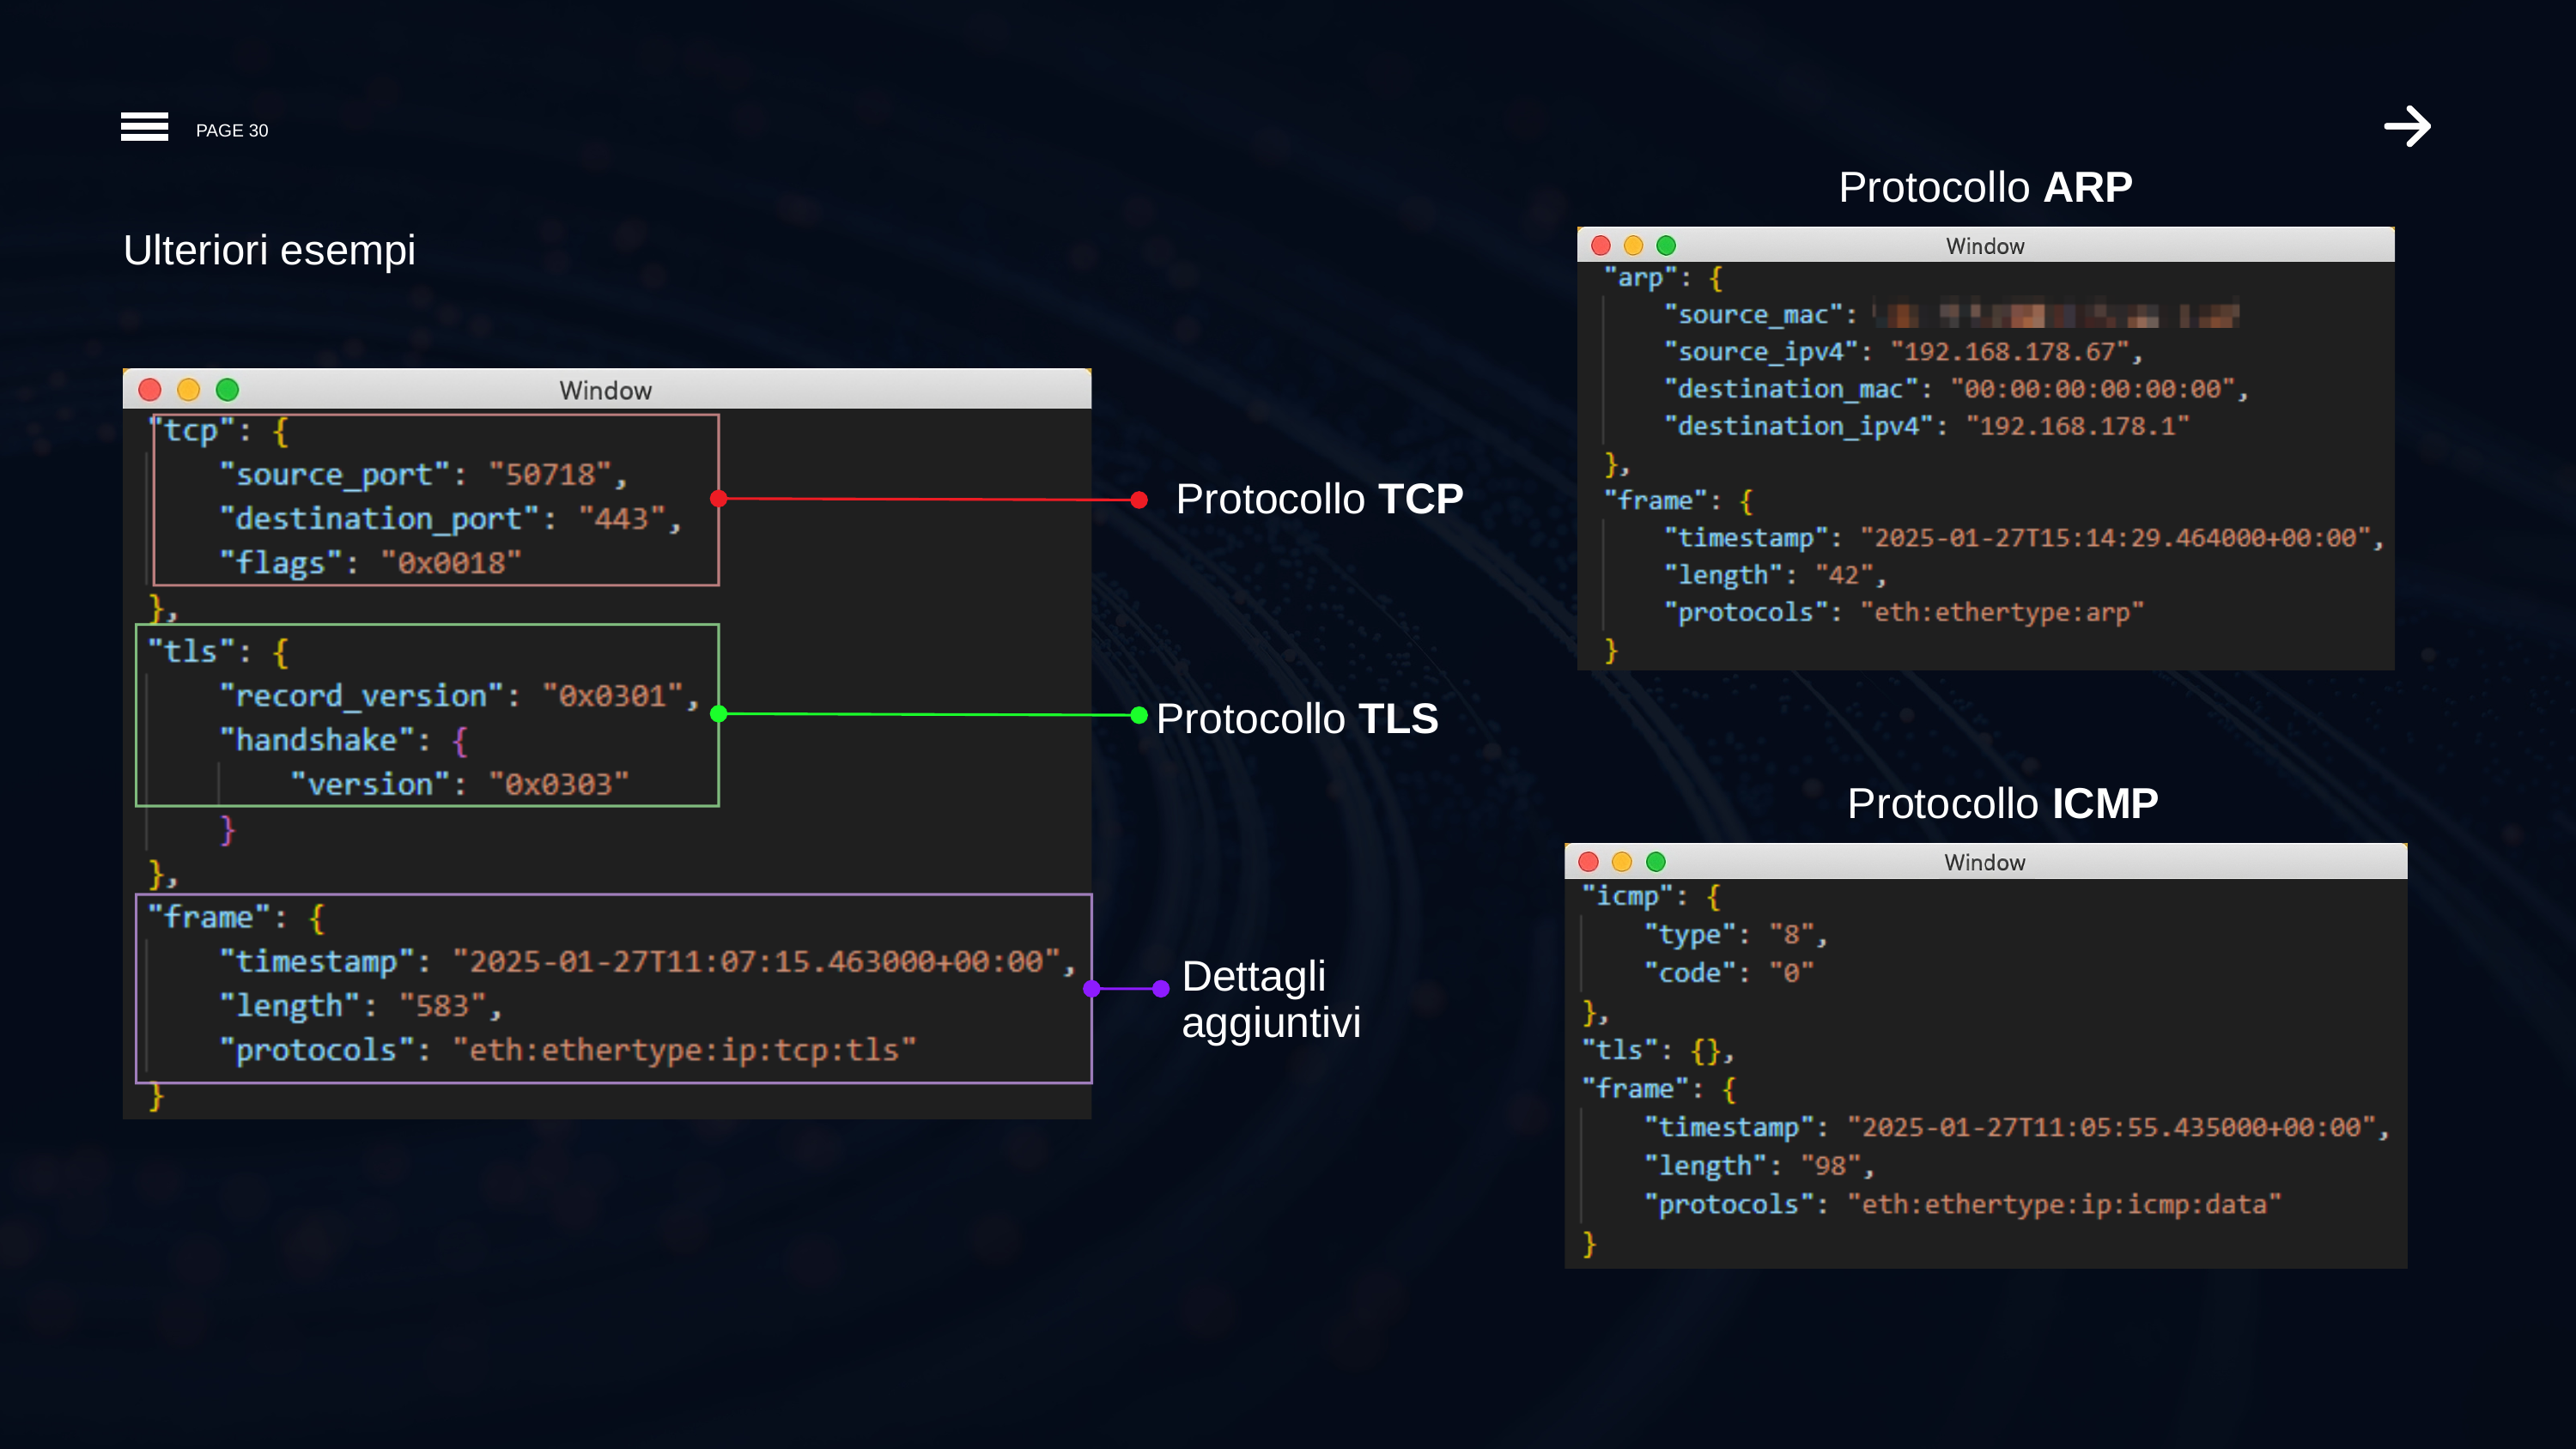

PAGE 30
Protocollo ARP
Ulteriori esempi

Protocollo TCP

Protocollo TLS

Protocollo ICMP

Dettagli
aggiuntivi